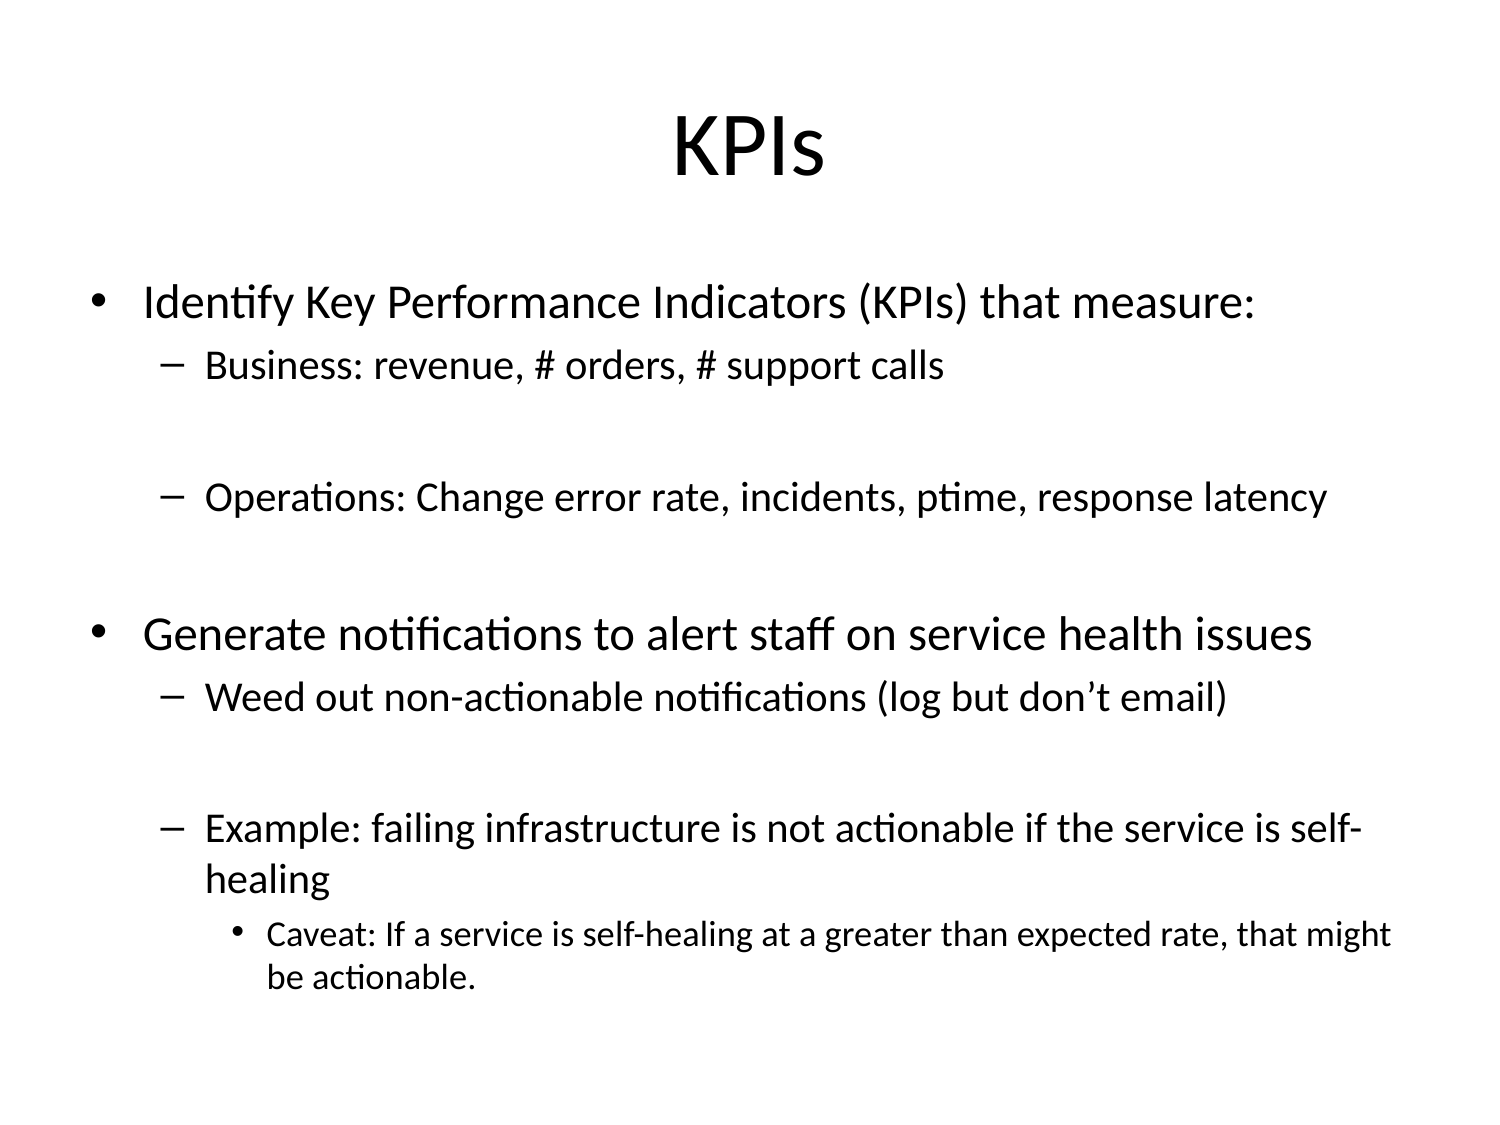

# KPIs
Identify Key Performance Indicators (KPIs) that measure:
Business: revenue, # orders, # support calls

Operations: Change error rate, incidents, ptime, response latency

Generate notifications to alert staff on service health issues
Weed out non-actionable notifications (log but don’t email)

Example: failing infrastructure is not actionable if the service is self-healing
Caveat: If a service is self-healing at a greater than expected rate, that might be actionable.